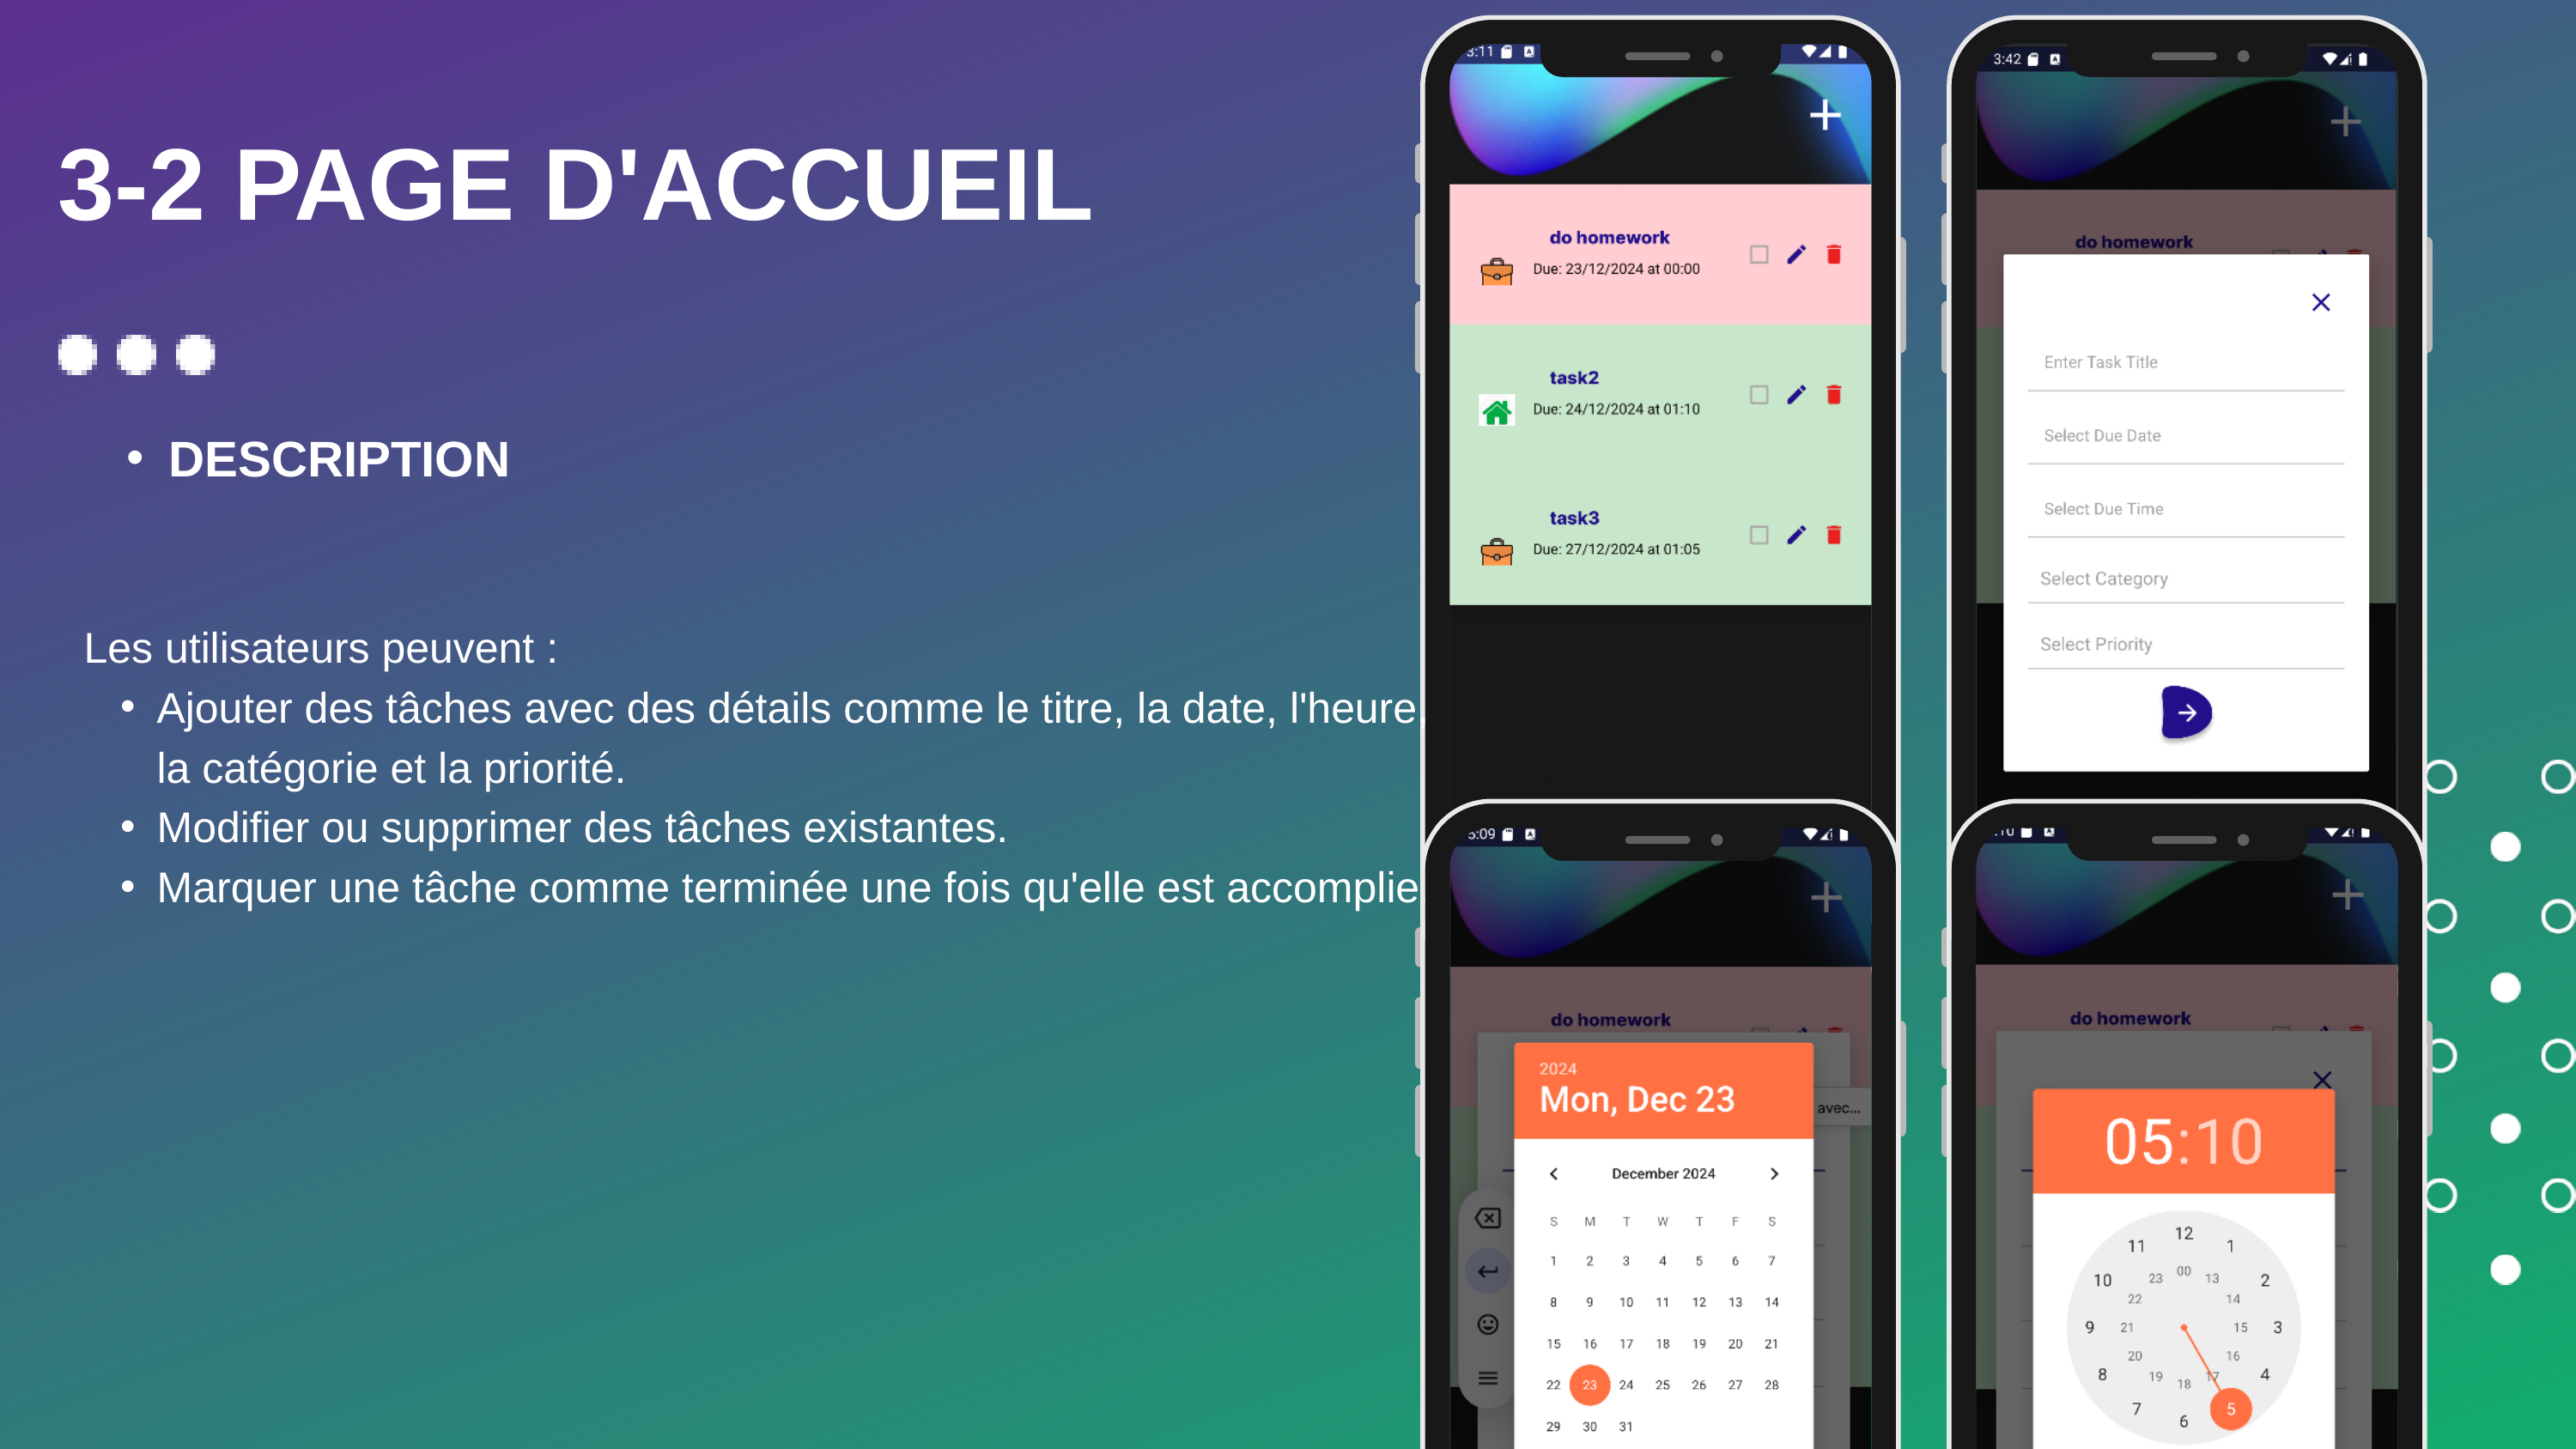

3-2 PAGE D'ACCUEIL

DESCRIPTION

Les utilisateurs peuvent :
Ajouter des tâches avec des détails comme le titre, la date, l'heure, la catégorie et la priorité.
Modifier ou supprimer des tâches existantes.
Marquer une tâche comme terminée une fois qu'elle est accomplie.